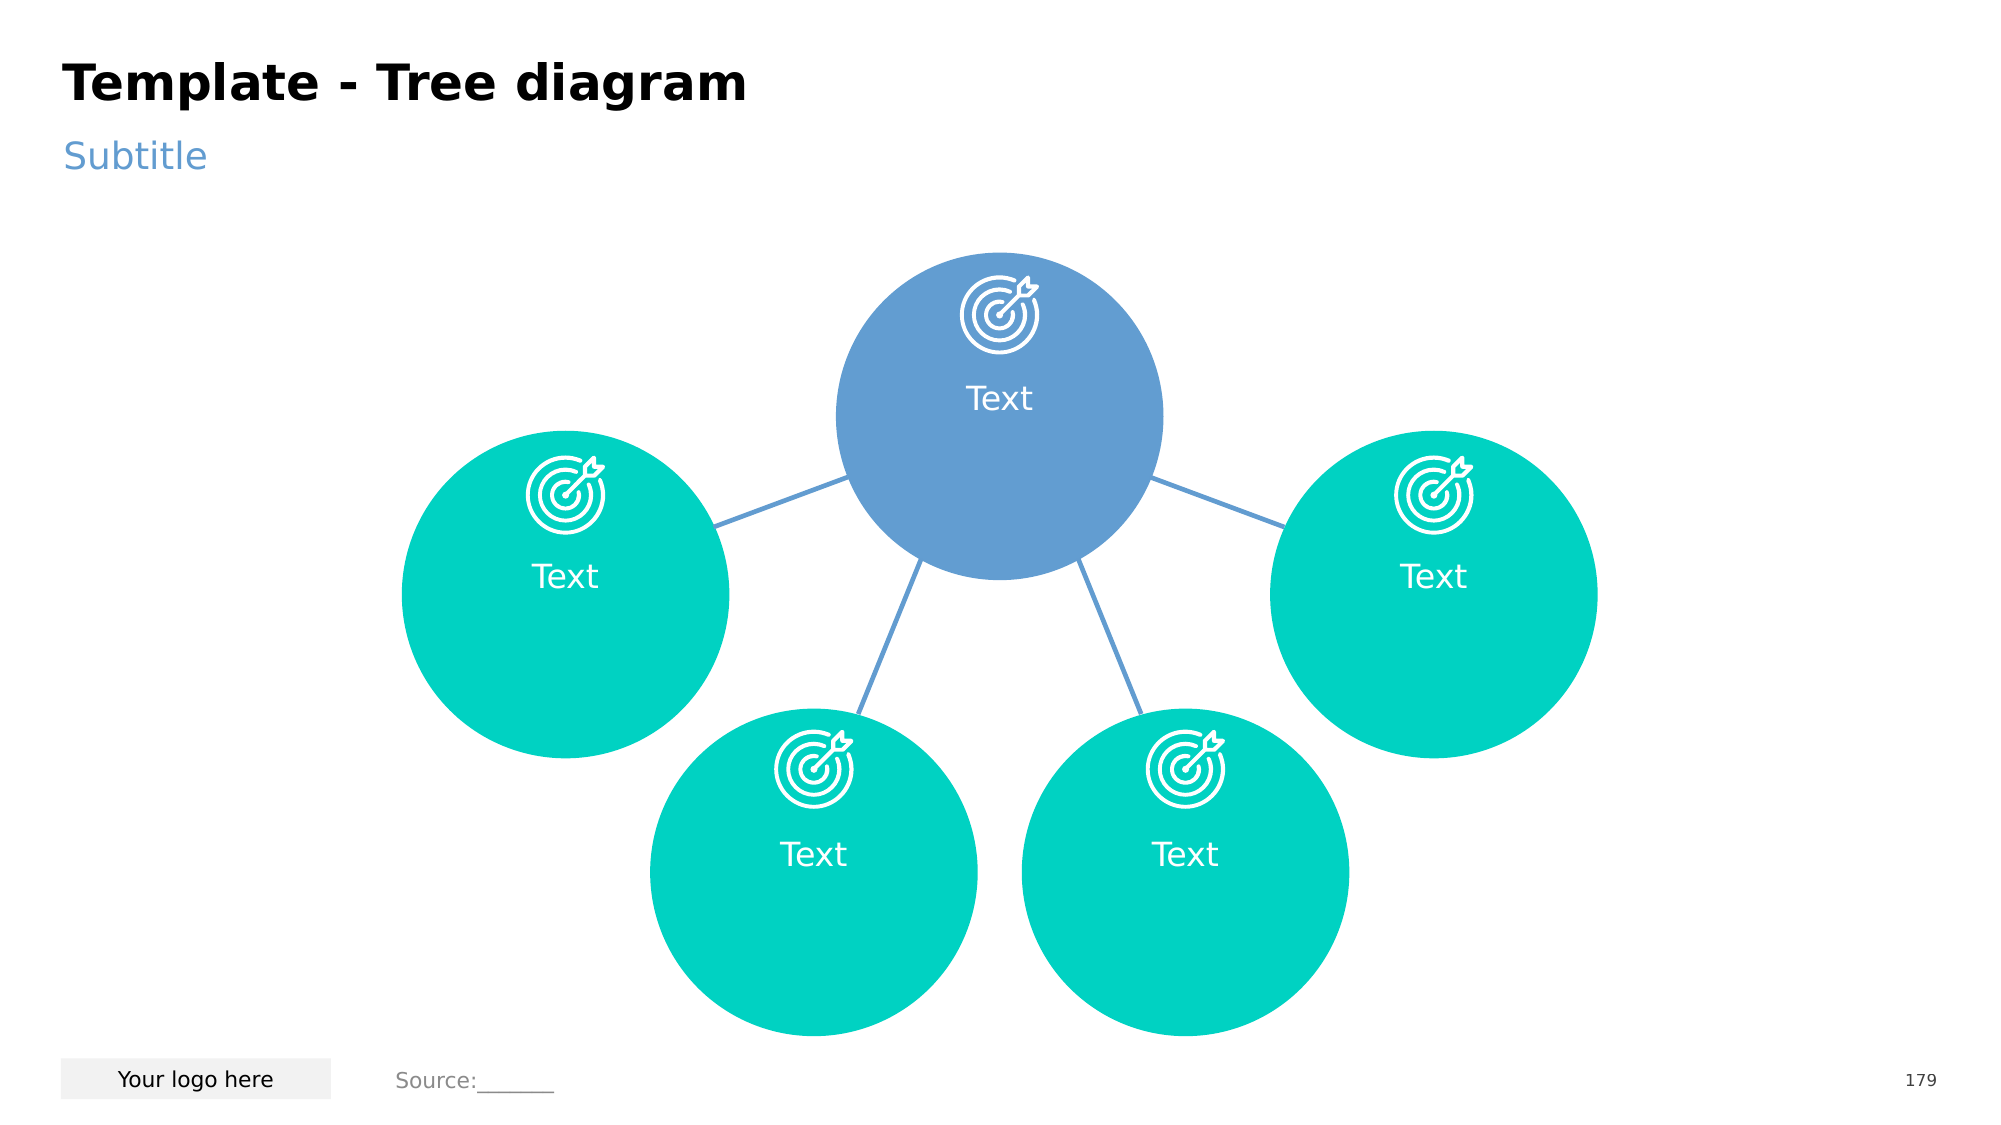

# Template - Tree diagram
Subtitle
Text

Text
Text

Text
Text

Source:_______